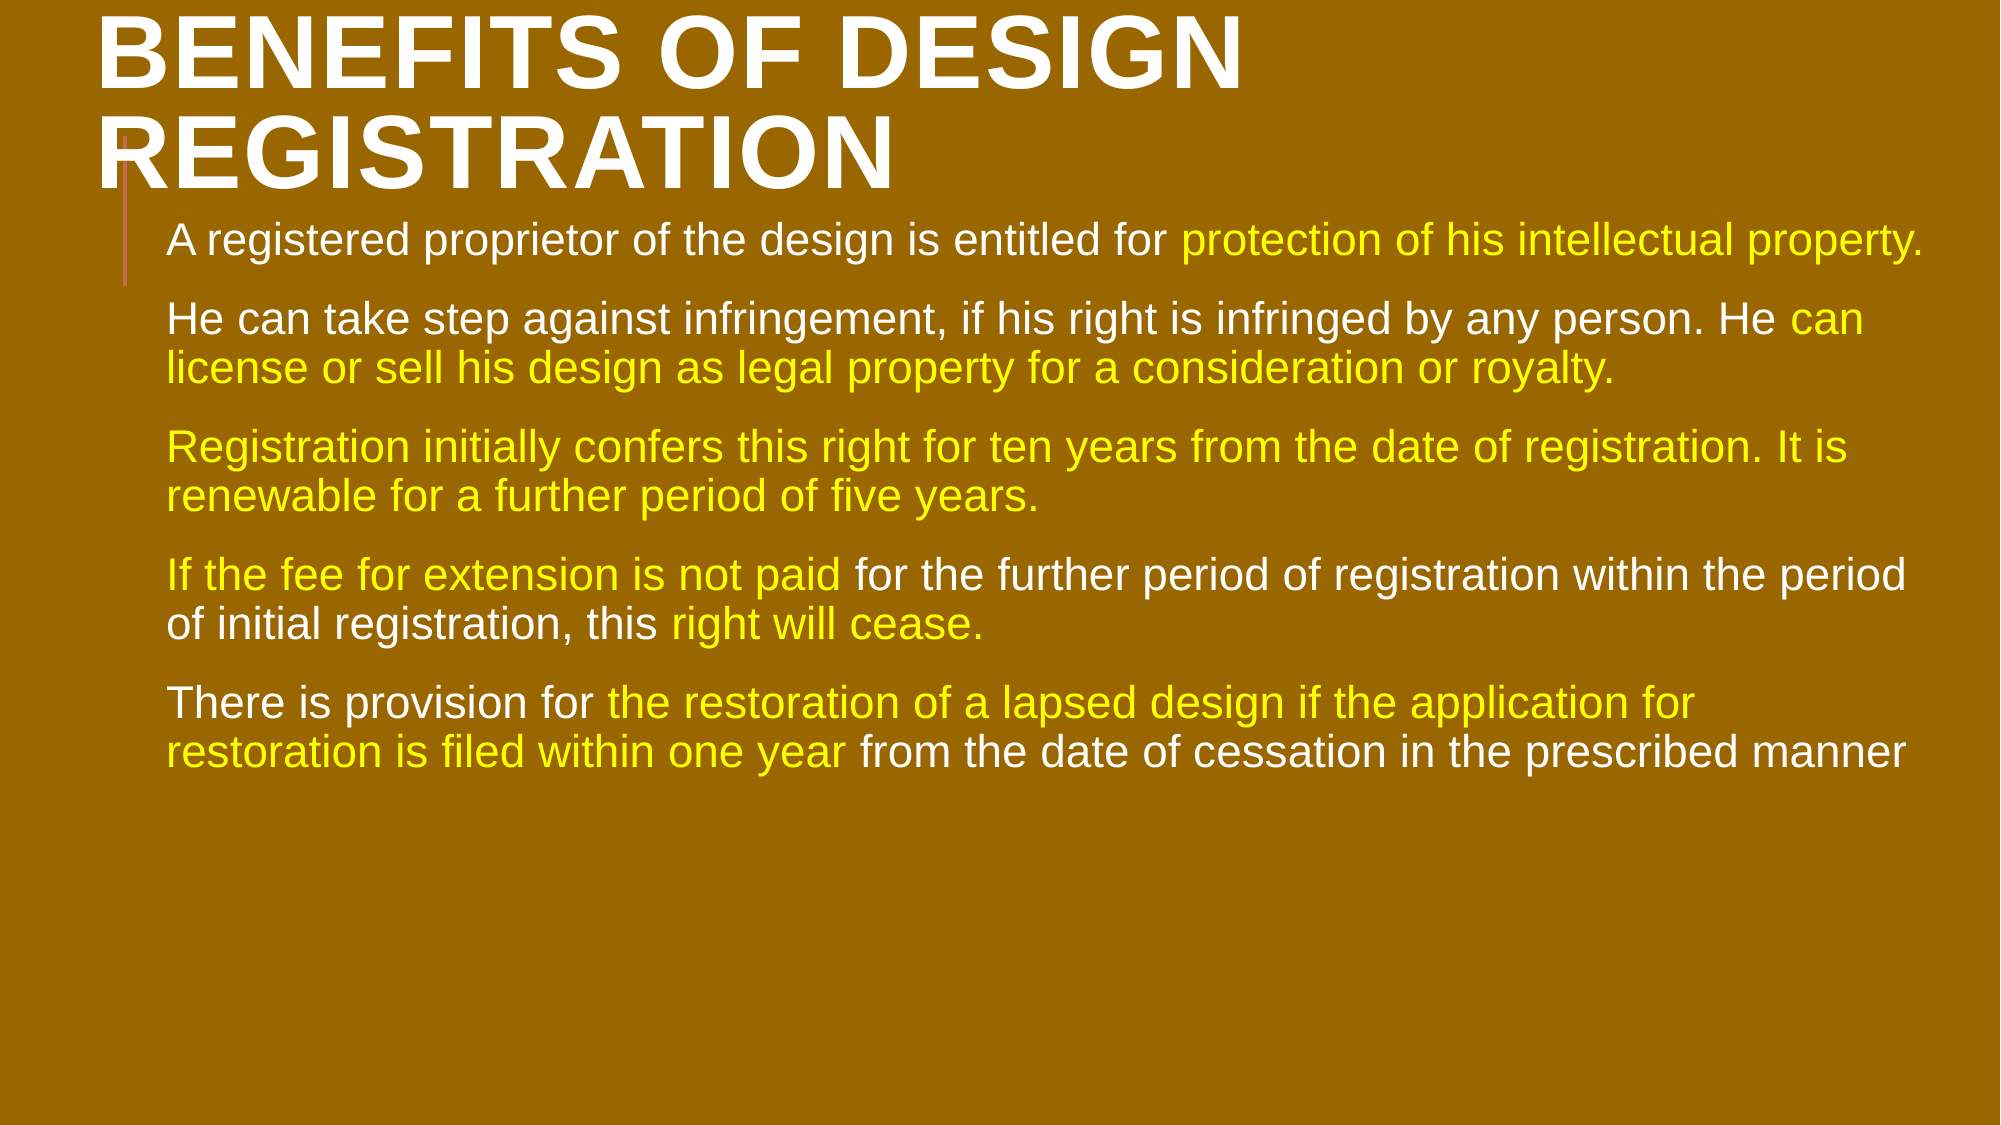

# Benefits of Design Registration
A registered proprietor of the design is entitled for protection of his intellectual property.
He can take step against infringement, if his right is infringed by any person. He can license or sell his design as legal property for a consideration or royalty.
Registration initially confers this right for ten years from the date of registration. It is renewable for a further period of five years.
If the fee for extension is not paid for the further period of registration within the period of initial registration, this right will cease.
There is provision for the restoration of a lapsed design if the application for restoration is filed within one year from the date of cessation in the prescribed manner